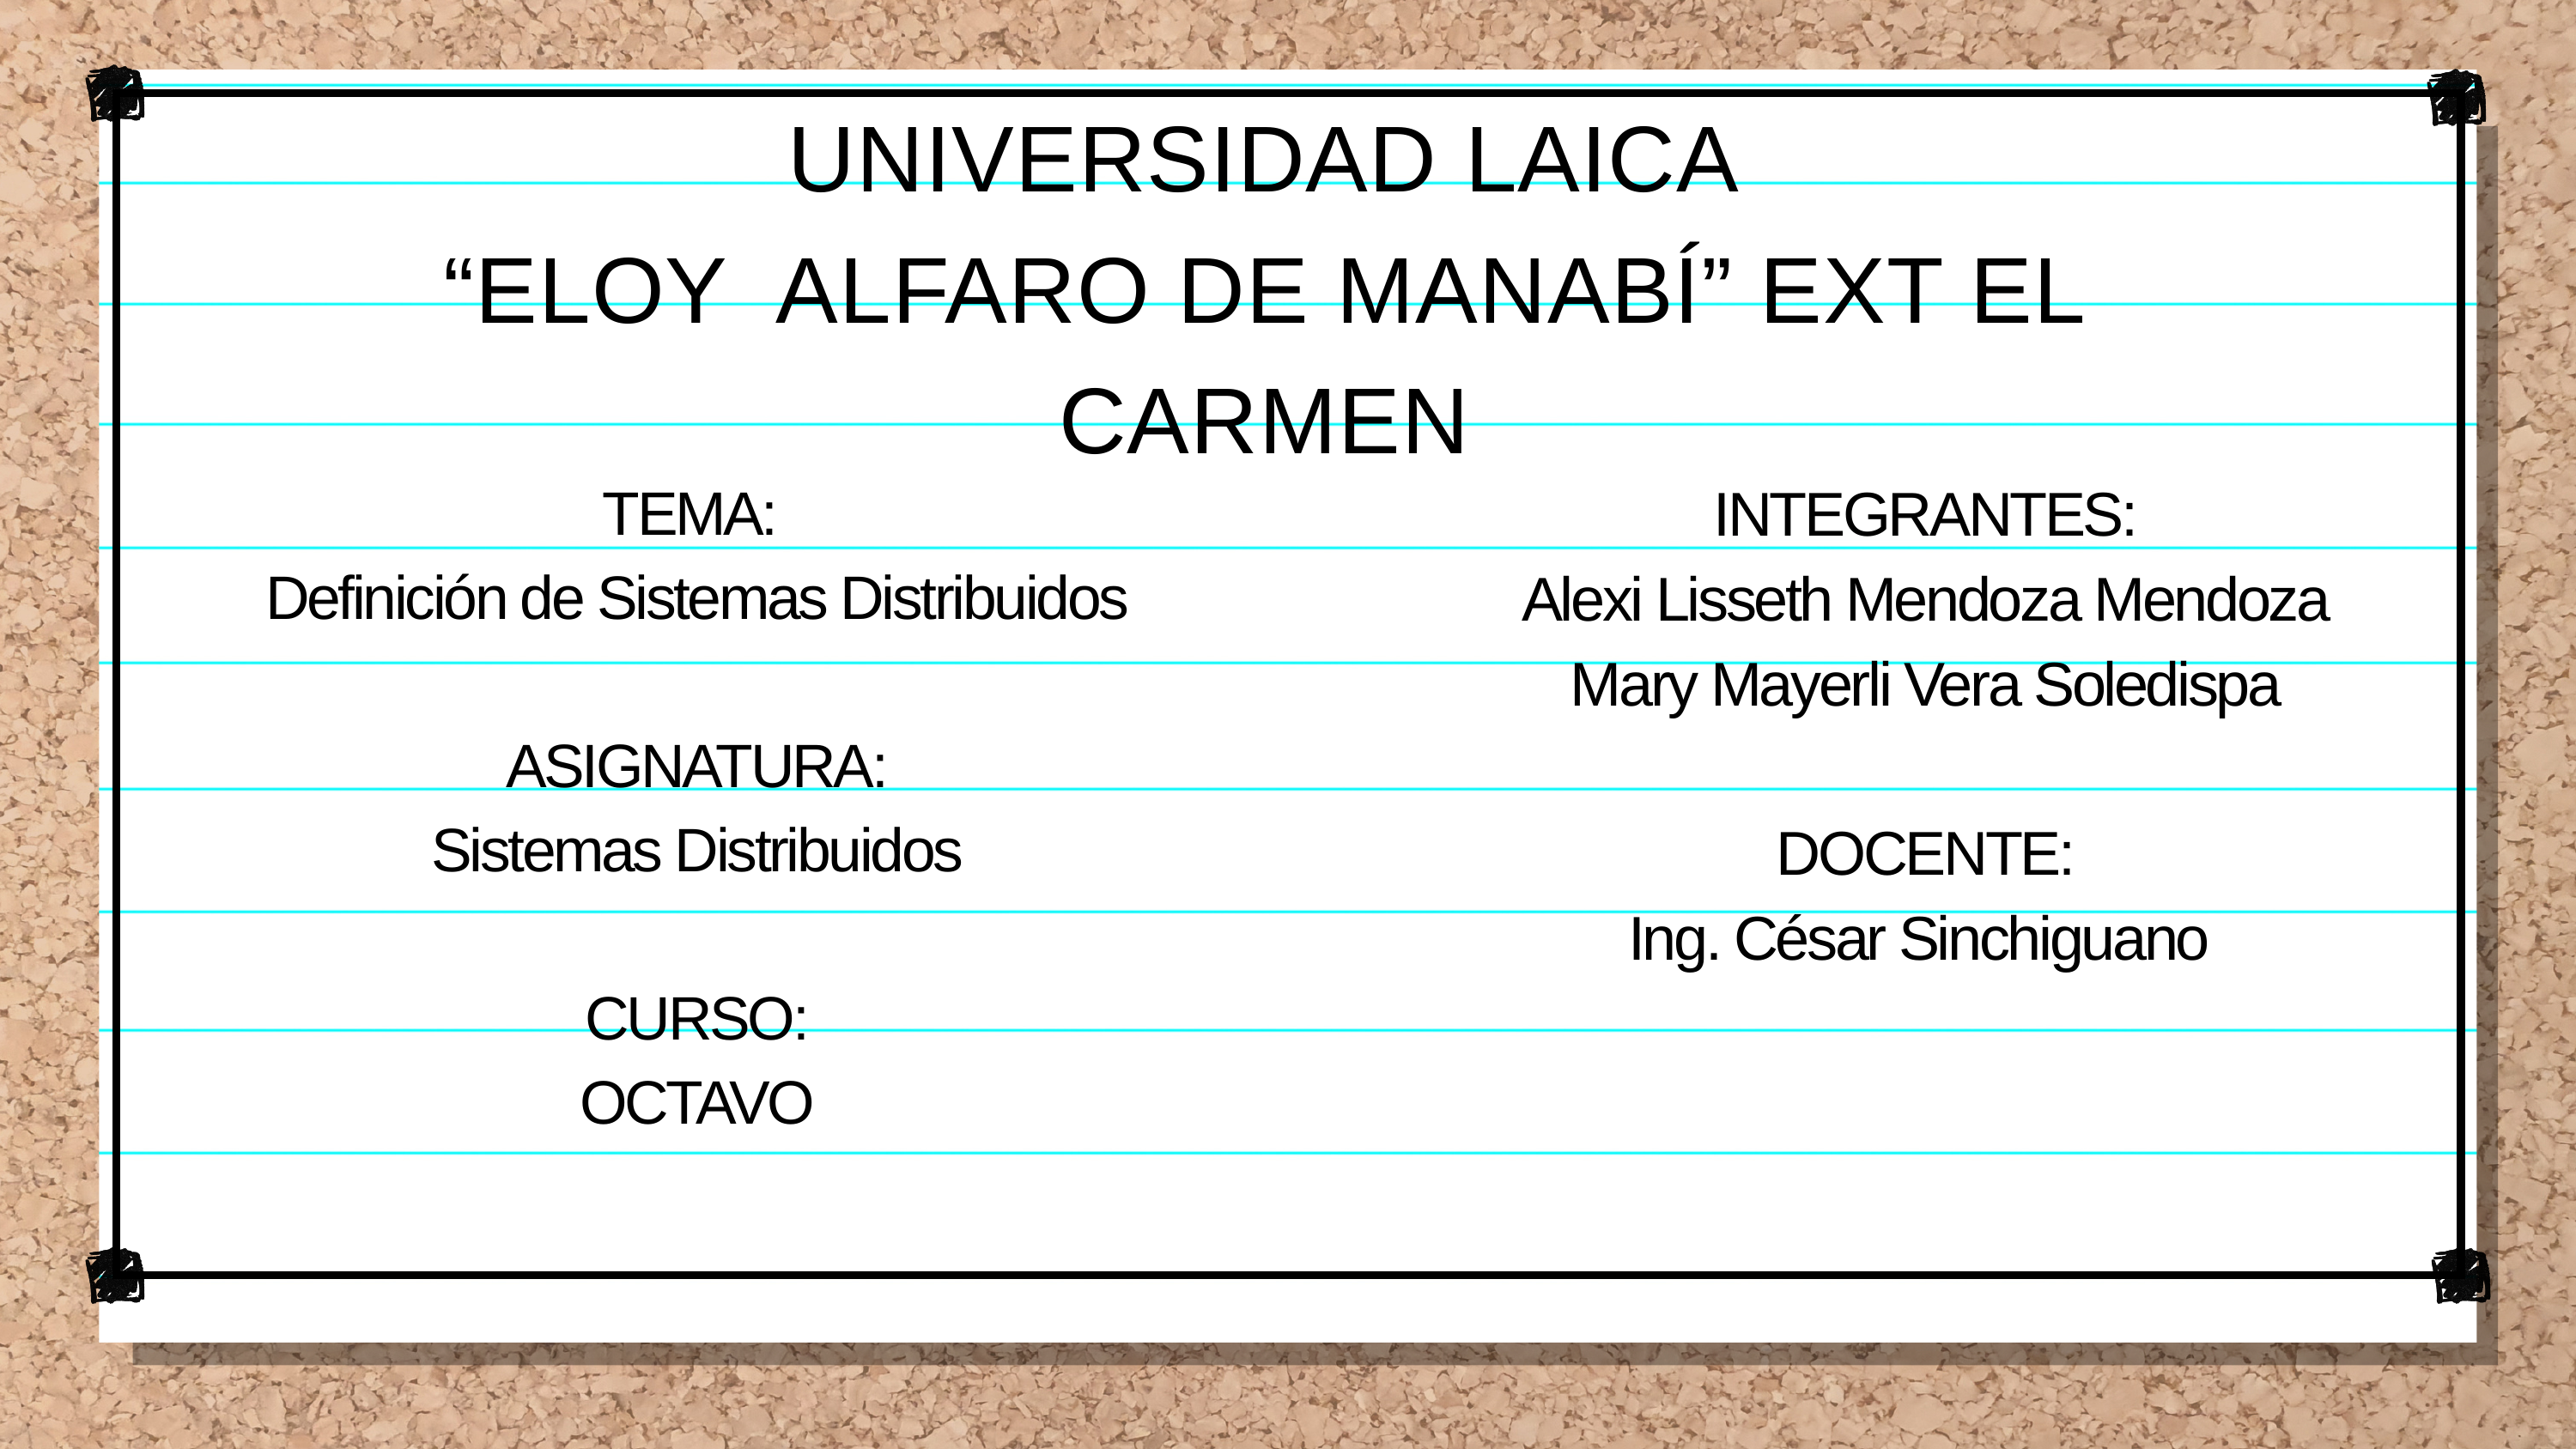

UNIVERSIDAD LAICA
“ELOY  ALFARO DE MANABÍ” EXT EL CARMEN
TEMA:
Definición de Sistemas Distribuidos

ASIGNATURA:
Sistemas Distribuidos

CURSO:
OCTAVO

INTEGRANTES:
Alexi Lisseth Mendoza Mendoza
Mary Mayerli Vera Soledispa

DOCENTE:
Ing. César Sinchiguano